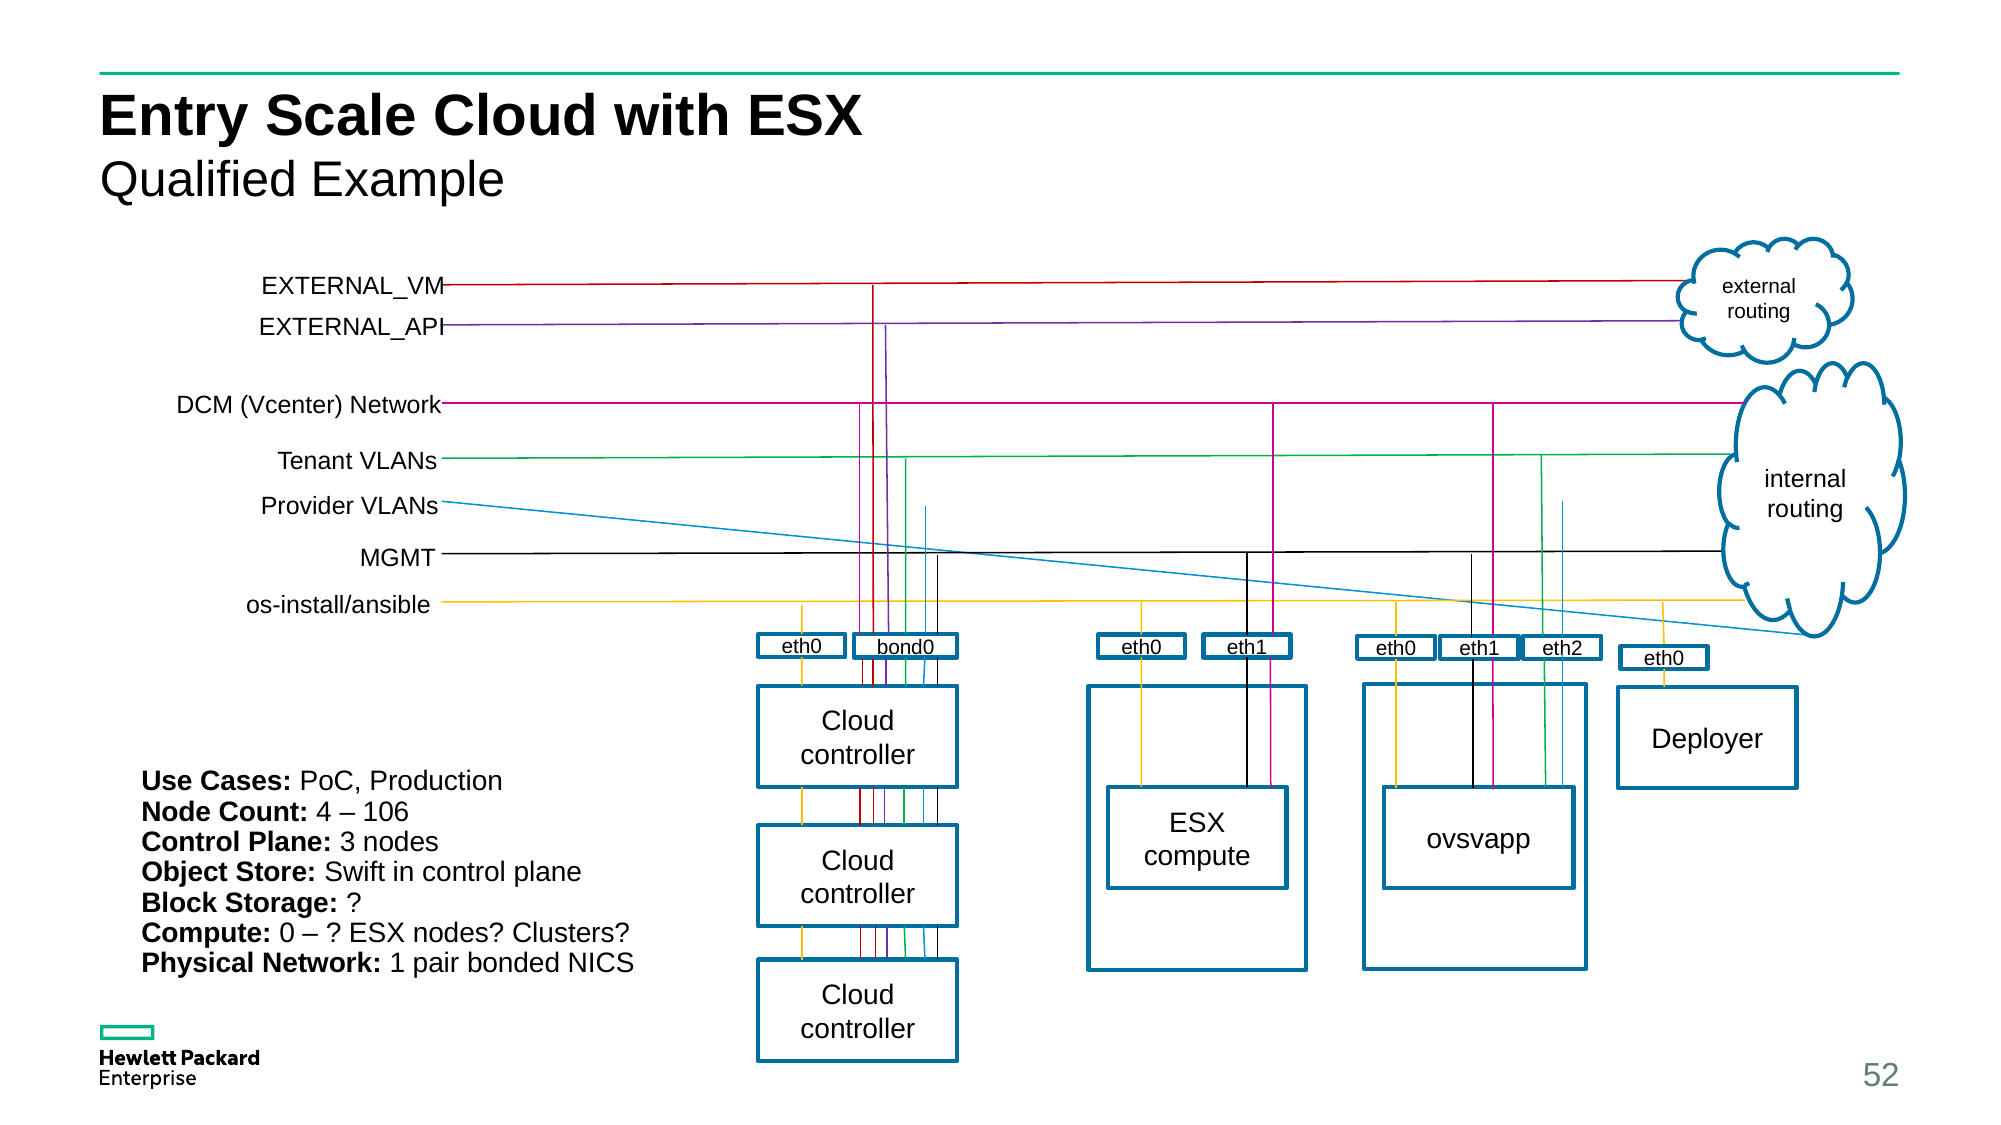

# Entry Scale Cloud with ESX
Qualified Example
external routing
EXTERNAL_VM
EXTERNAL_API
internal routing
DCM (Vcenter) Network
Tenant VLANs
Provider VLANs
MGMT
os-install/ansible
eth0
bond0
eth0
eth1
eth0
eth1
eth2
eth0

Cloud controller

Deployer
Use Cases: PoC, Production
Node Count: 4 – 106
Control Plane: 3 nodes
Object Store: Swift in control plane
Block Storage: ?
Compute: 0 – ? ESX nodes? Clusters?
Physical Network: 1 pair bonded NICS
ovsvapp
ESX compute
Cloud controller
Cloud controller
52